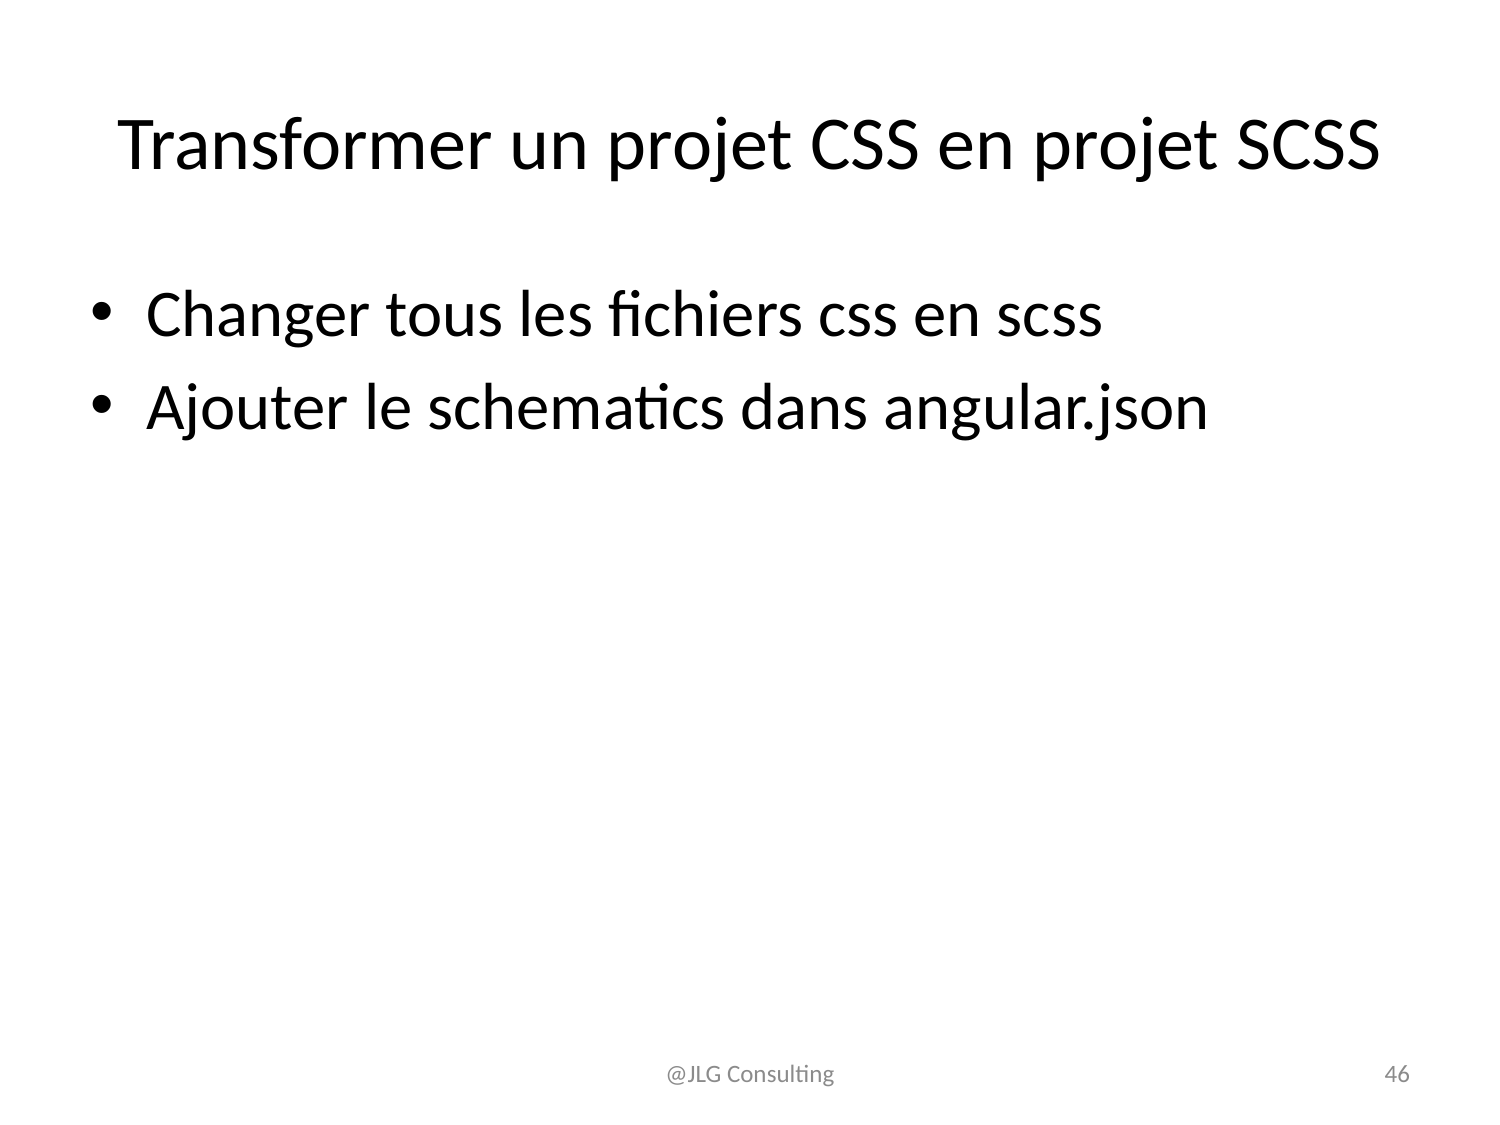

# Transformer un projet CSS en projet SCSS
Changer tous les fichiers css en scss
Ajouter le schematics dans angular.json
@JLG Consulting
46